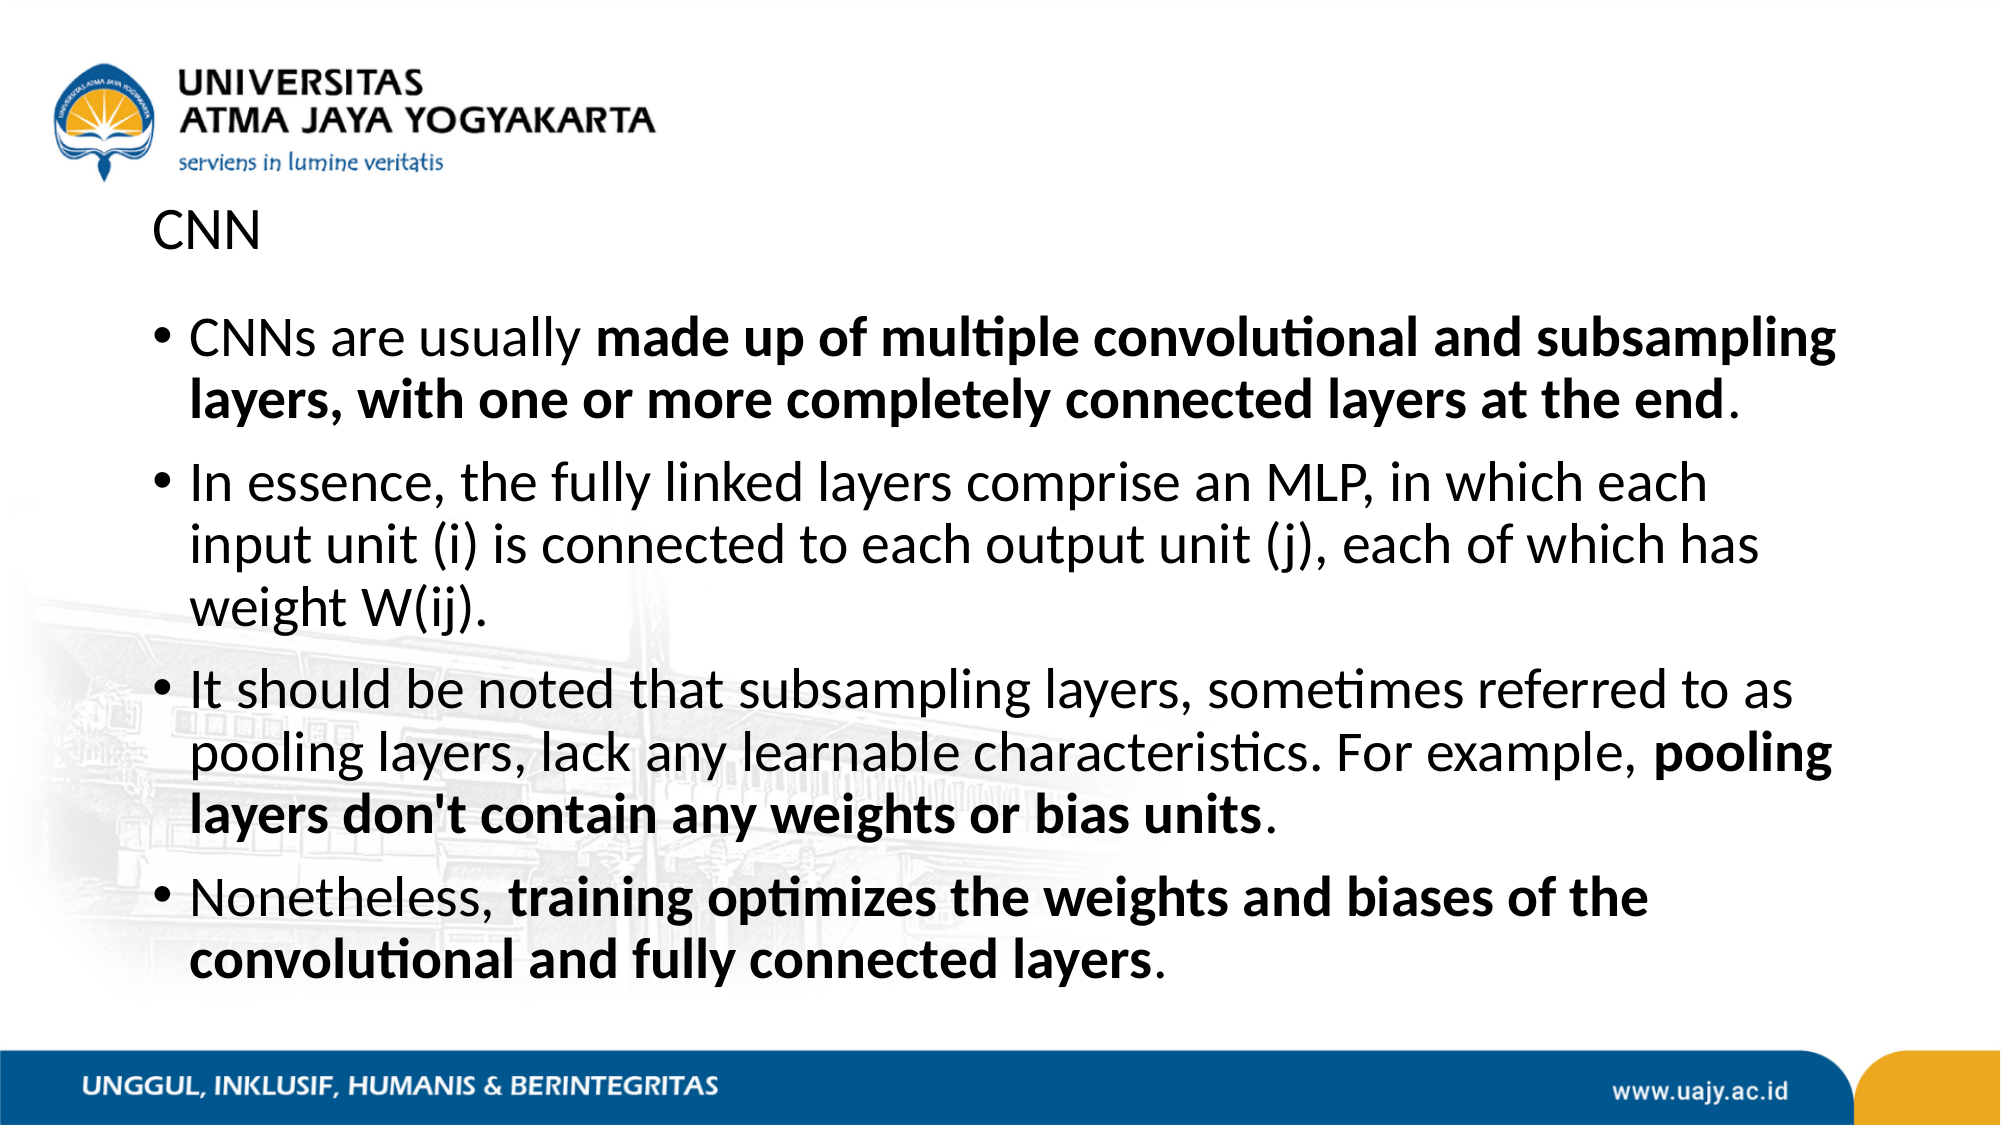

# CNN
CNNs are usually made up of multiple convolutional and subsampling layers, with one or more completely connected layers at the end.
In essence, the fully linked layers comprise an MLP, in which each input unit (i) is connected to each output unit (j), each of which has weight W(ij).
It should be noted that subsampling layers, sometimes referred to as pooling layers, lack any learnable characteristics. For example, pooling layers don't contain any weights or bias units.
Nonetheless, training optimizes the weights and biases of the convolutional and fully connected layers.